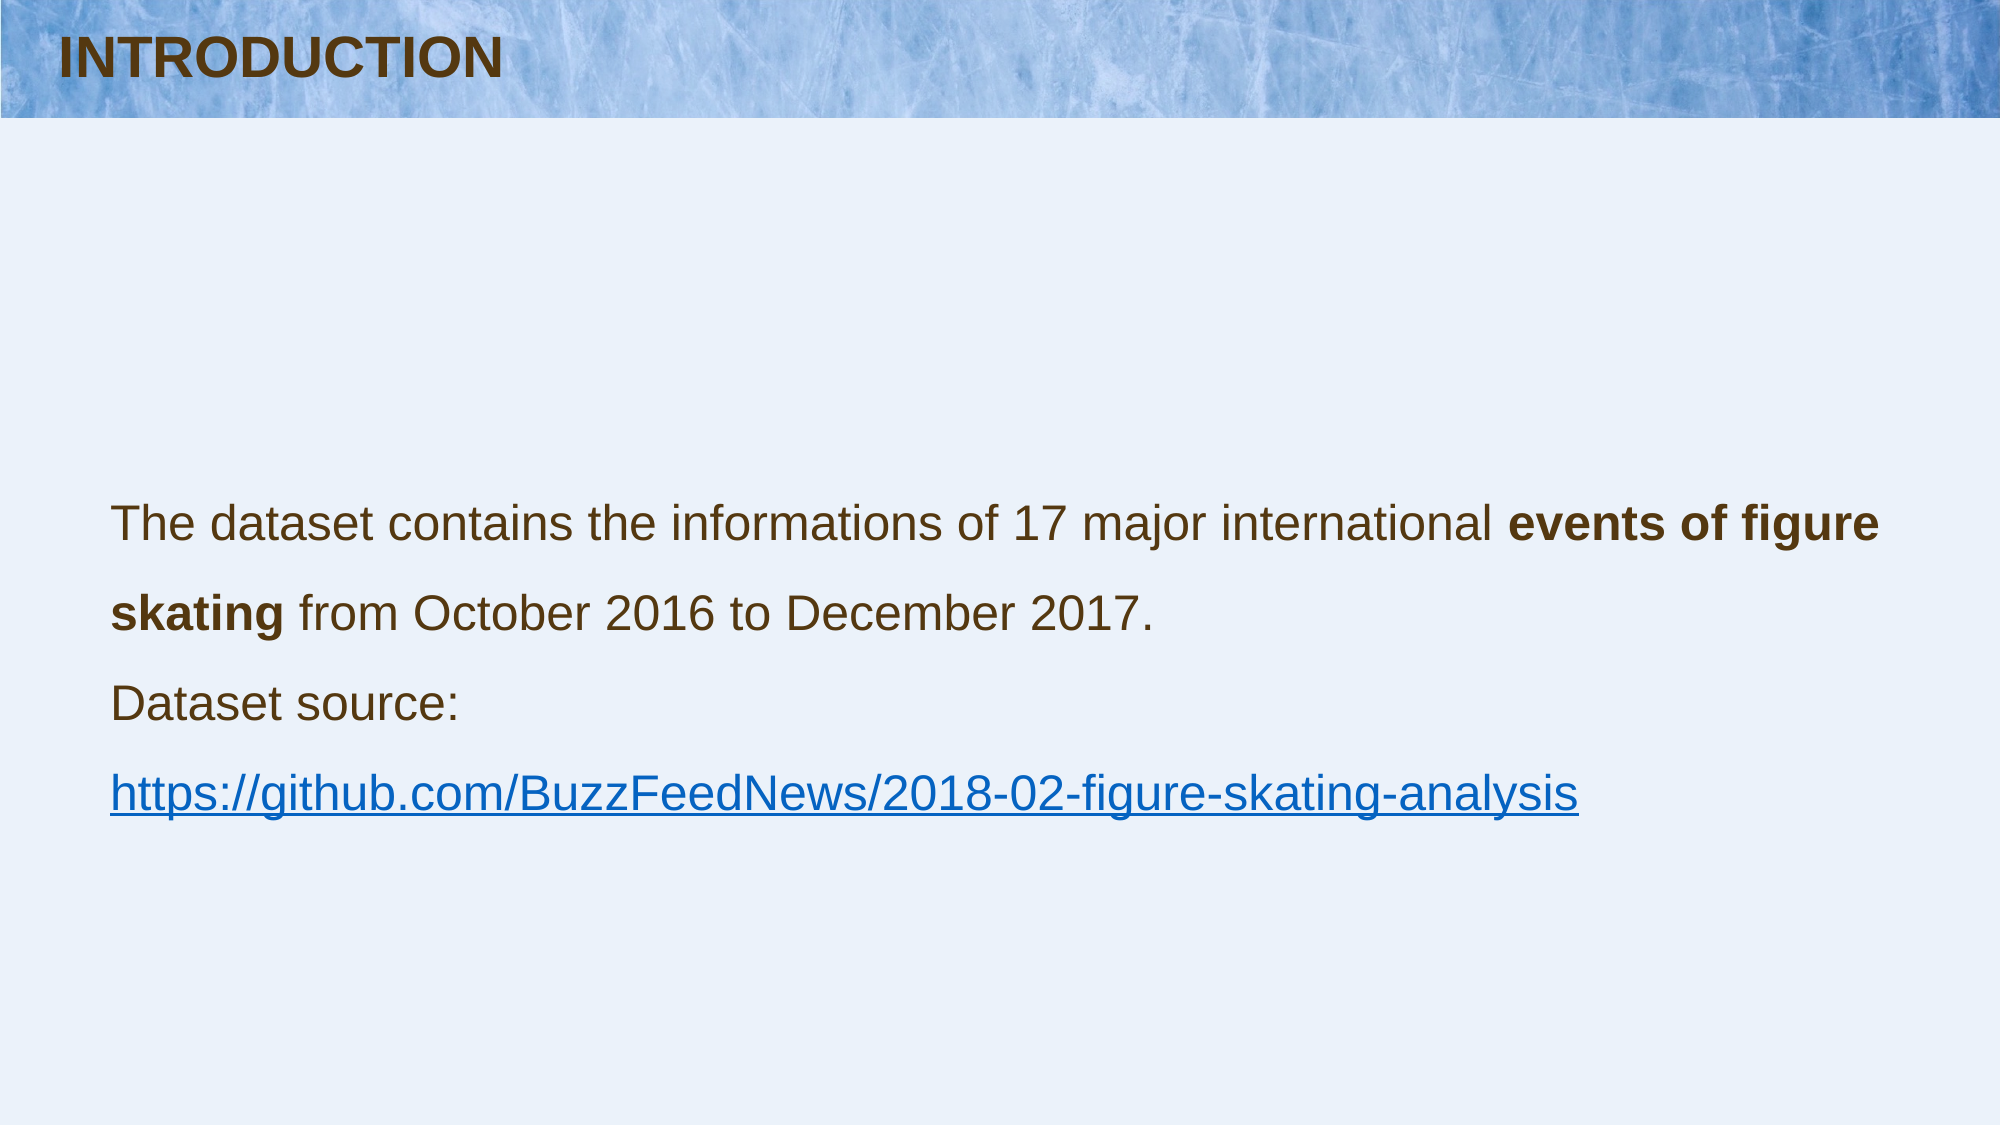

# INTRODUCTION
The dataset contains the informations of 17 major international events of figure skating from October 2016 to December 2017.
Dataset source: https://github.com/BuzzFeedNews/2018-02-figure-skating-analysis